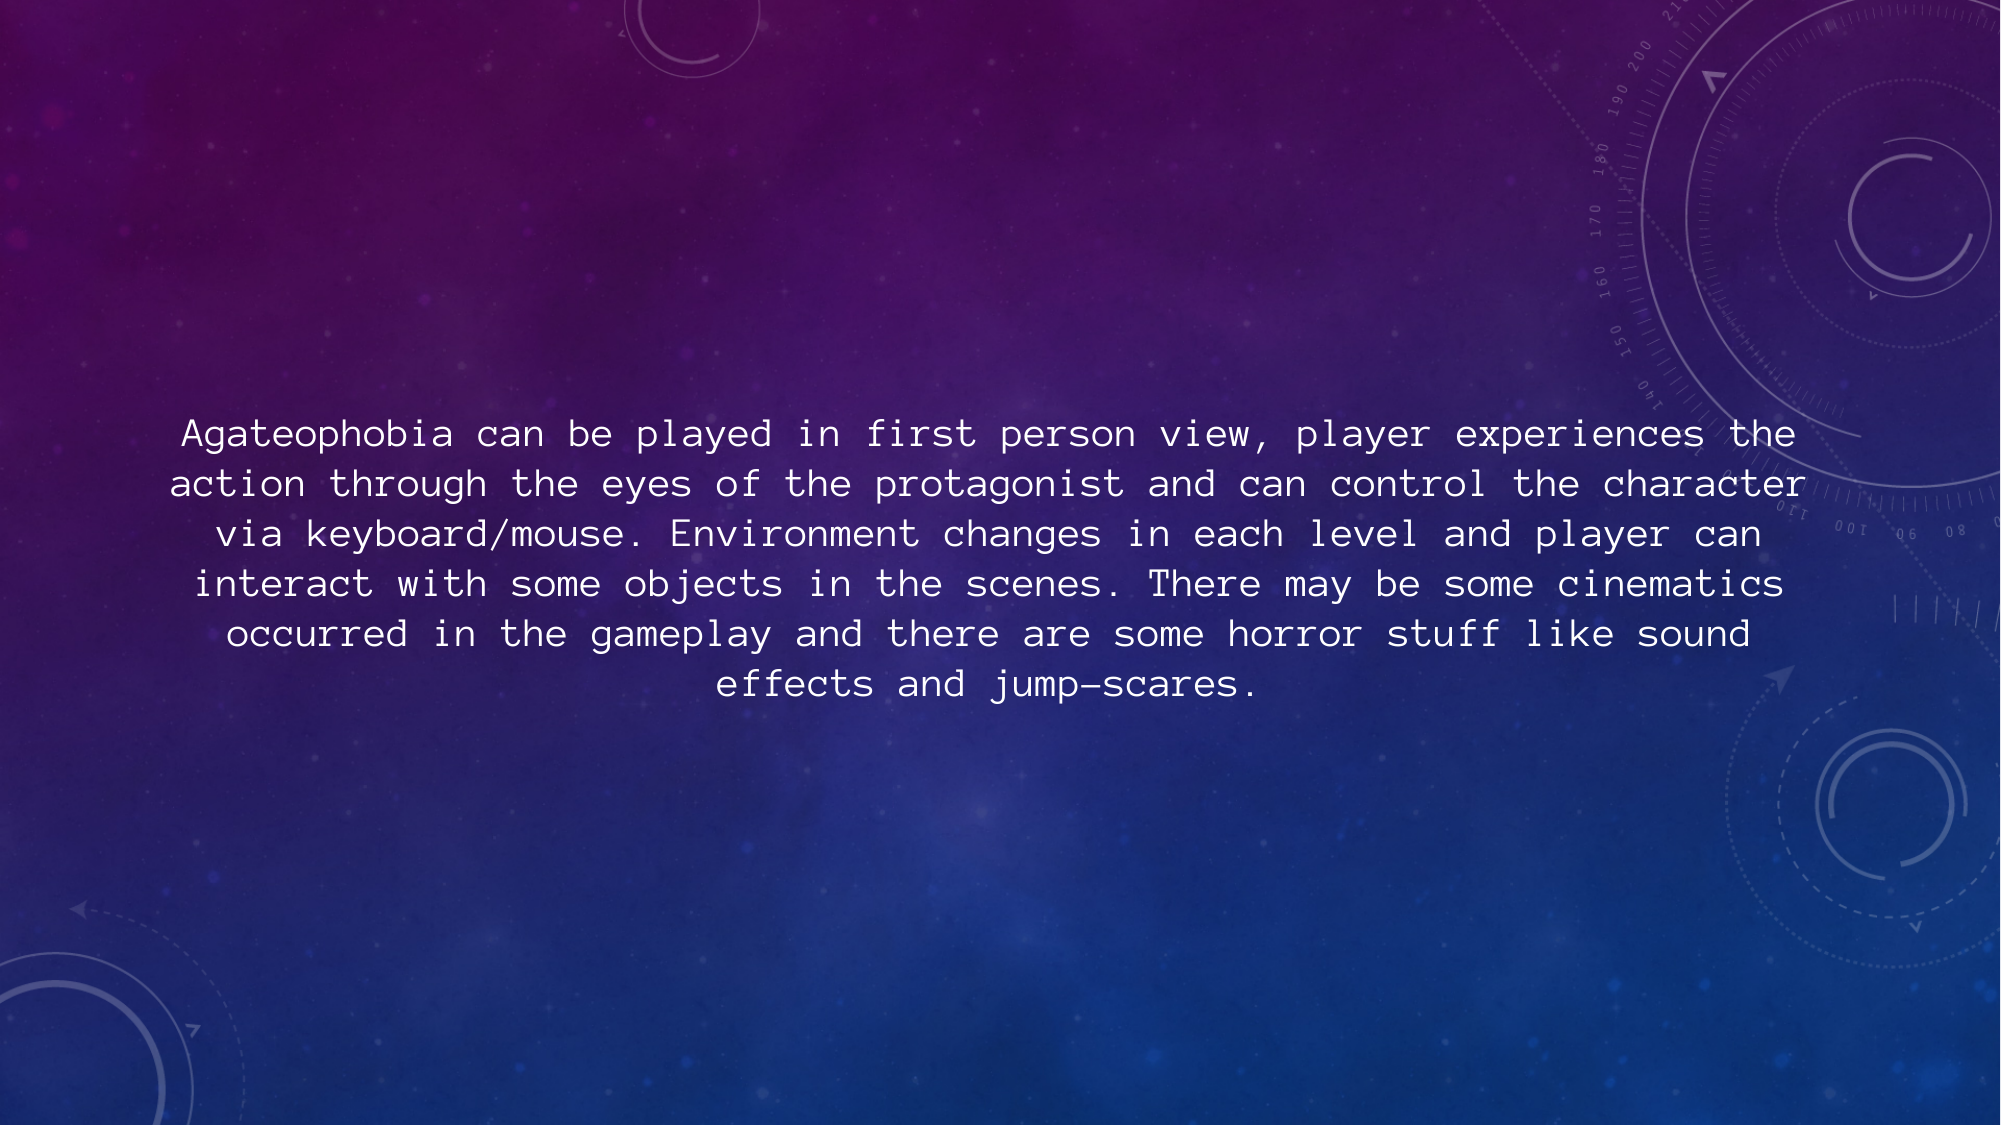

Agateophobia can be played in first person view, player experiences the action through the eyes of the protagonist and can control the character via keyboard/mouse. Environment changes in each level and player can interact with some objects in the scenes. There may be some cinematics occurred in the gameplay and there are some horror stuff like sound effects and jump-scares.